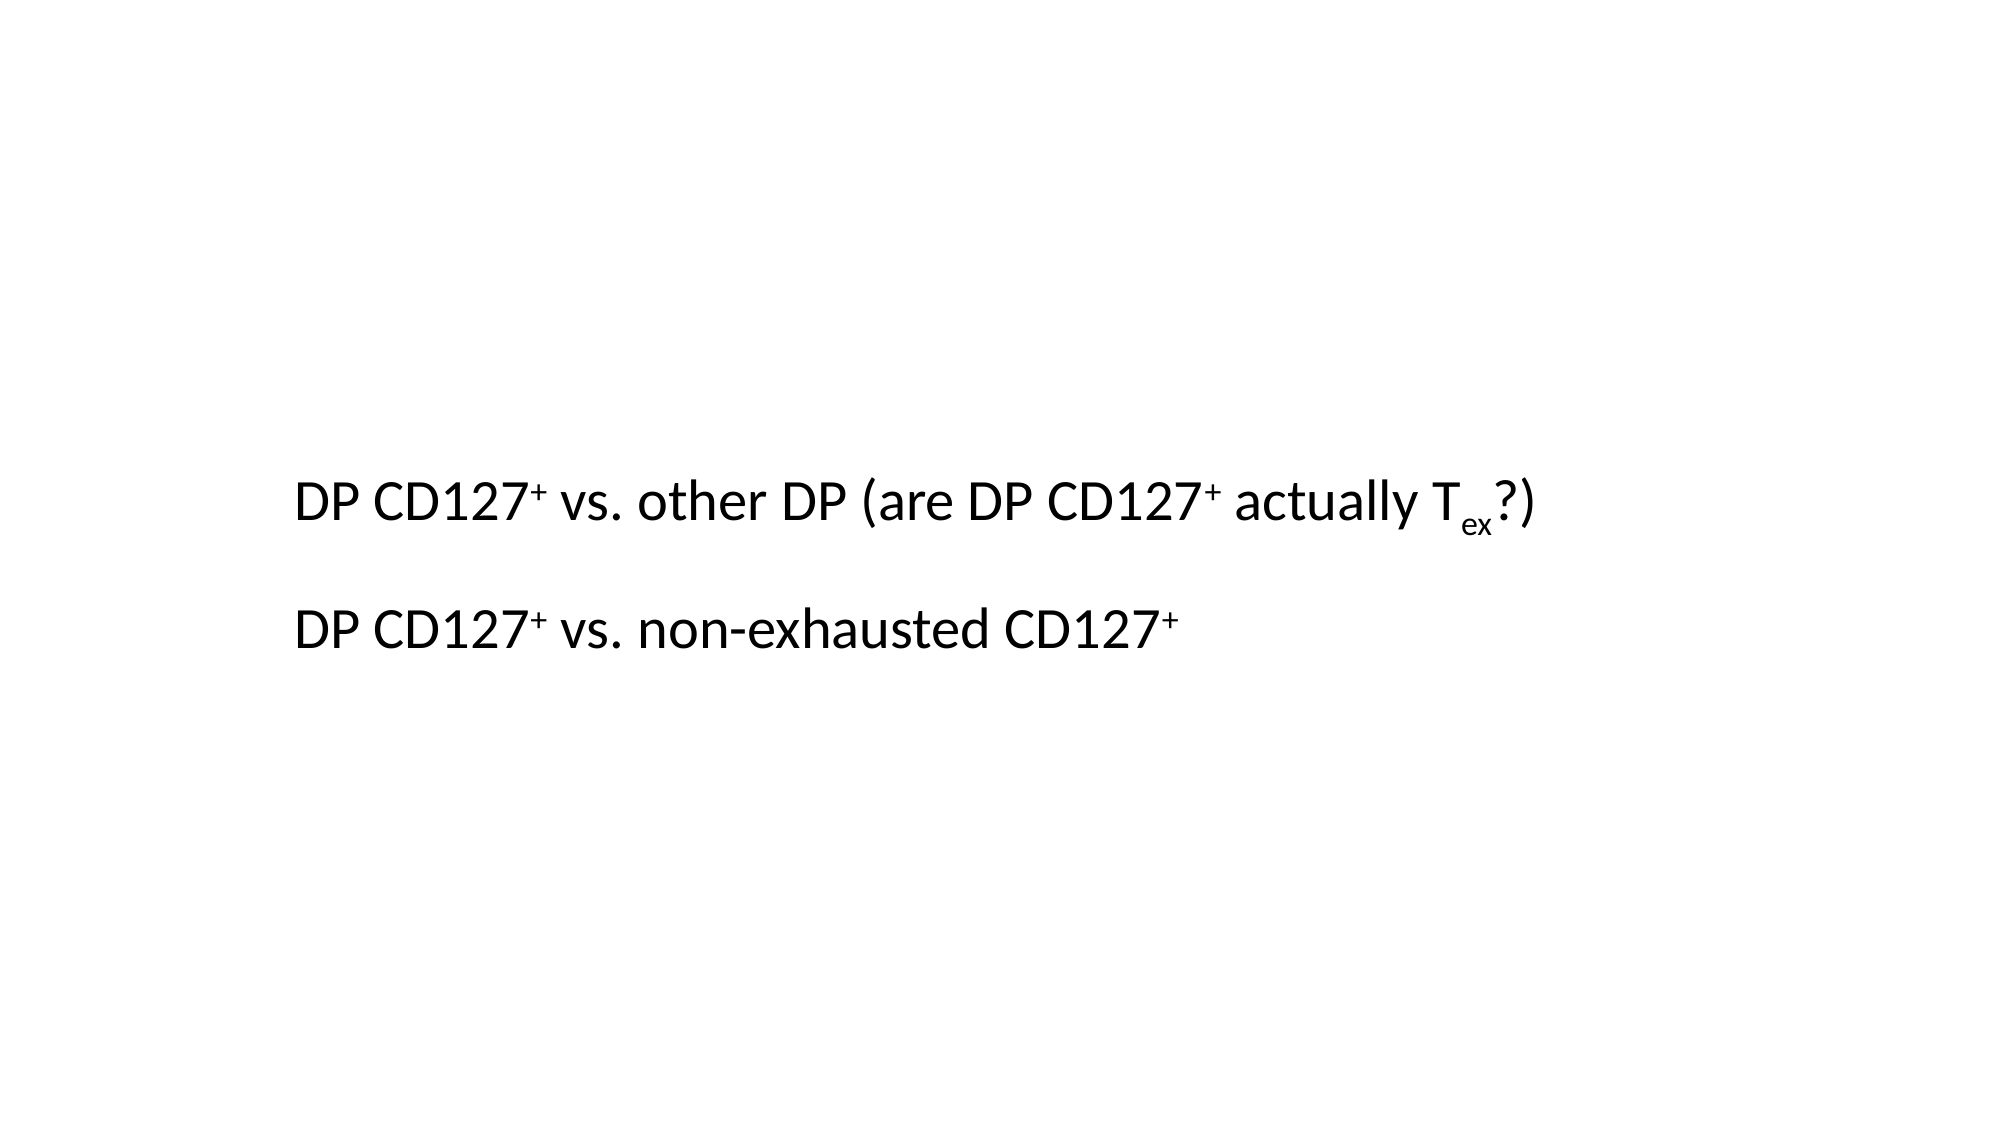

# DP CD127+ vs. other DP (are DP CD127+ actually Tex?) DP CD127+ vs. non-exhausted CD127+